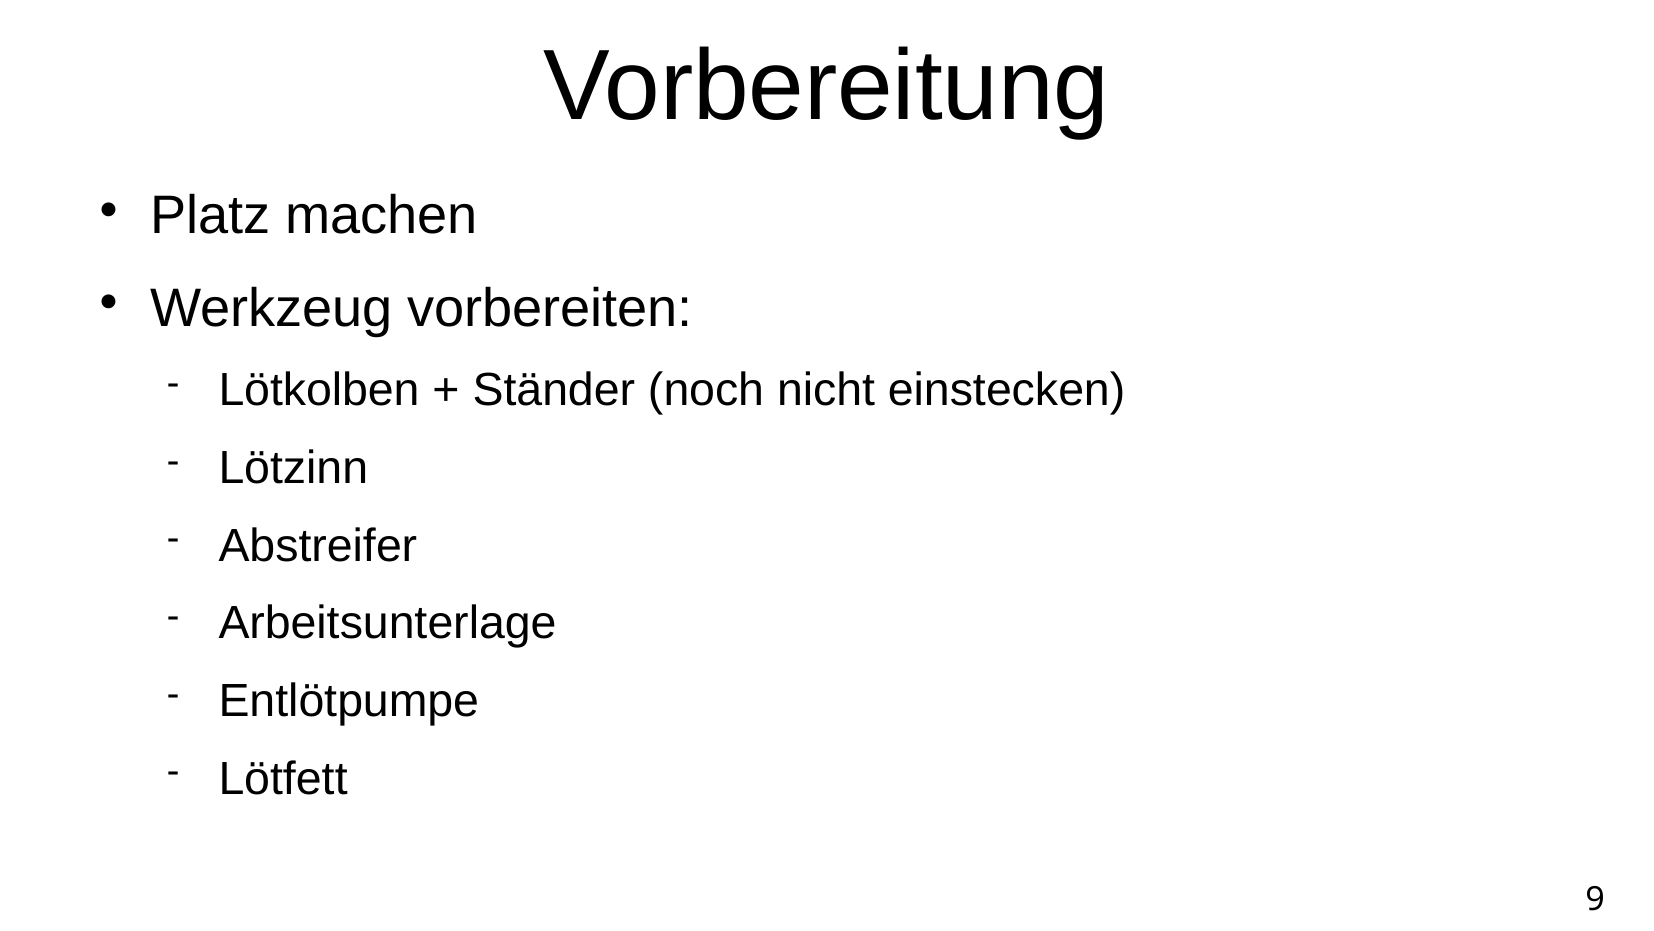

Vorbereitung
Platz machen
Werkzeug vorbereiten:
Lötkolben + Ständer (noch nicht einstecken)
Lötzinn
Abstreifer
Arbeitsunterlage
Entlötpumpe
Lötfett